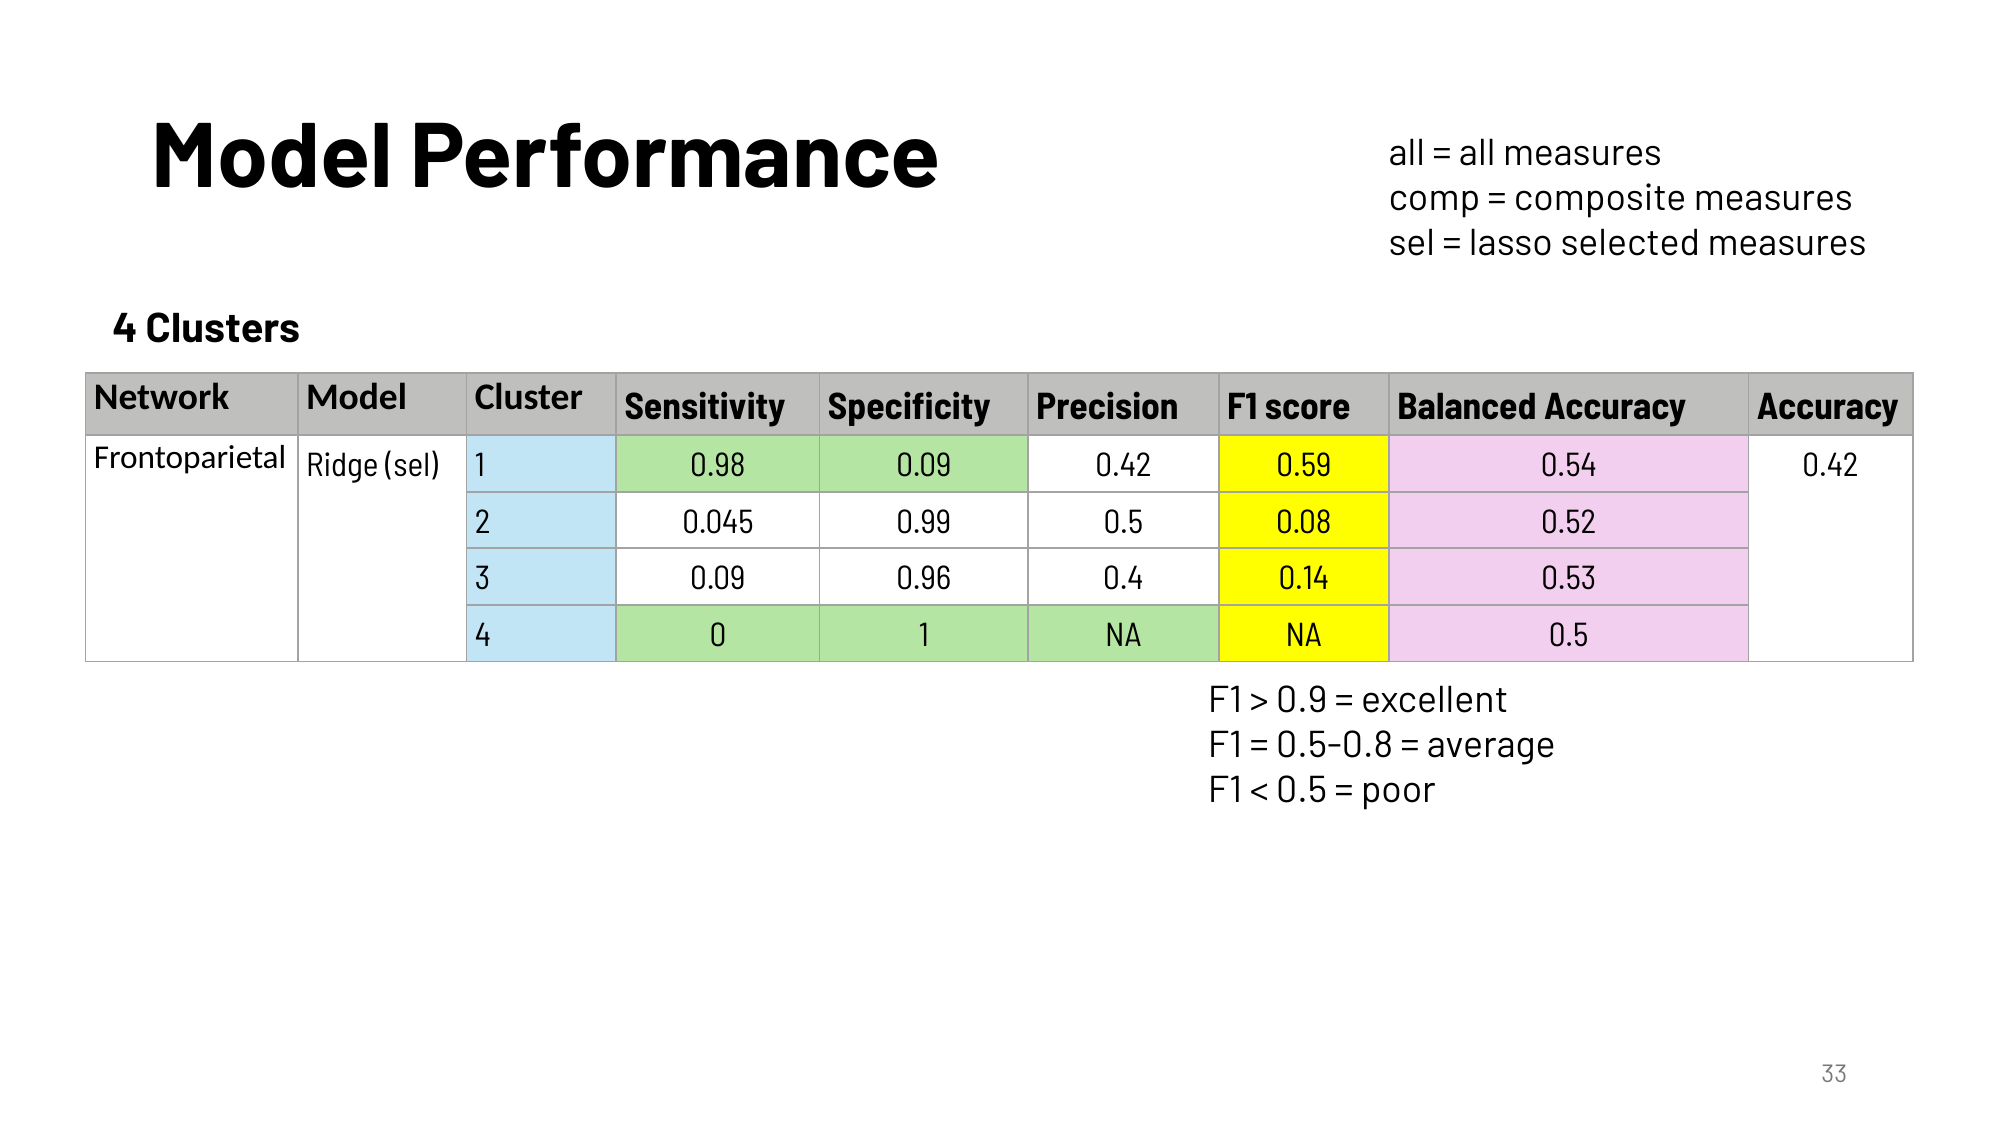

# Model Performance
all = all measures
comp = composite measures
sel = lasso selected measures
4 Clusters
| Network | Model | Cluster | Sensitivity | Specificity | Precision | F1 score | Balanced Accuracy | Accuracy |
| --- | --- | --- | --- | --- | --- | --- | --- | --- |
| Frontoparietal | Ridge (sel) | 1 | 0.98 | 0.09 | 0.42 | 0.59 | 0.54 | 0.42 |
|  |  | 2 | 0.045 | 0.99 | 0.5 | 0.08 | 0.52 |  |
|  |  | 3 | 0.09 | 0.96 | 0.4 | 0.14 | 0.53 |  |
|  |  | 4 | 0 | 1 | NA | NA | 0.5 |  |
F1 > 0.9 = excellent
F1 = 0.5-0.8 = average
F1 < 0.5 = poor

33